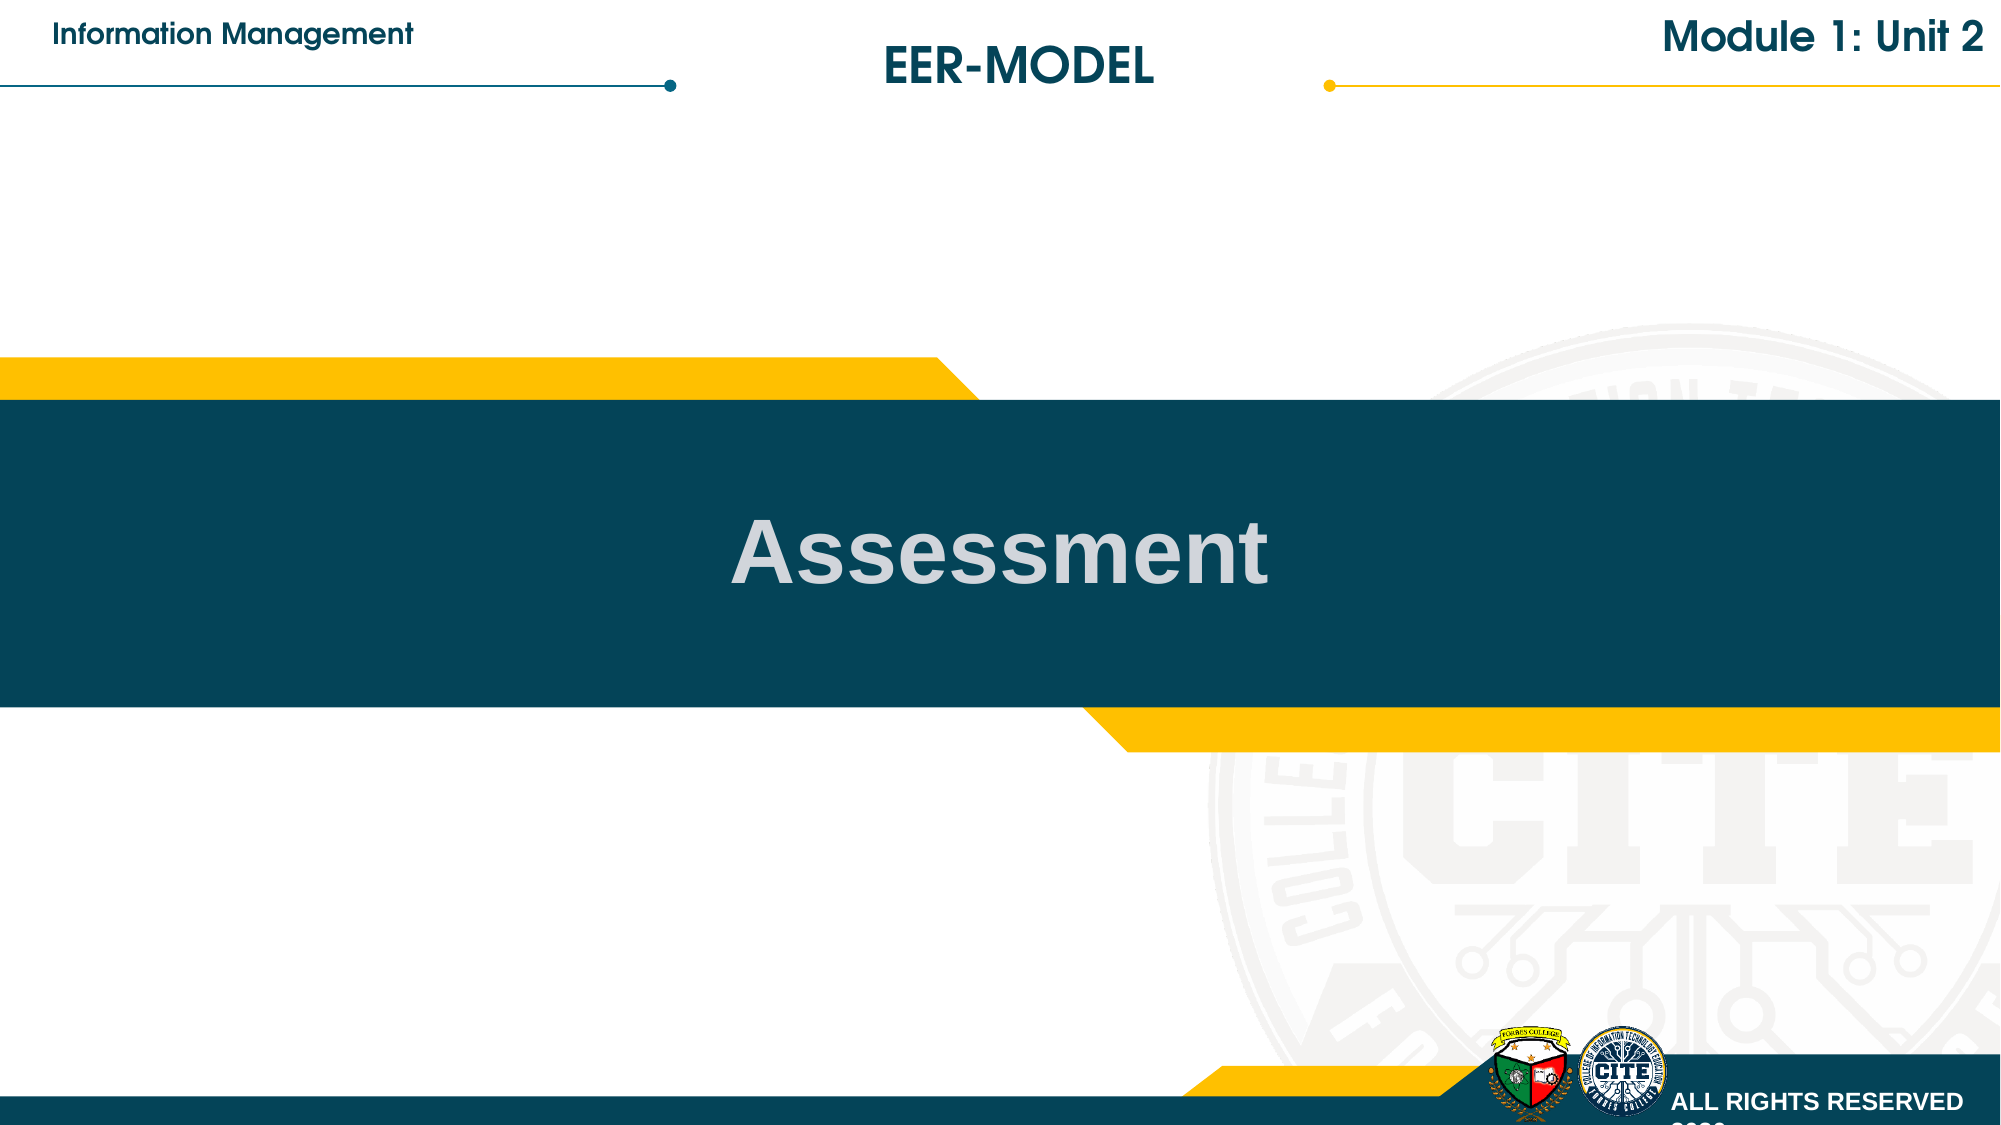

Module 1: Unit 2
Information Management
EER-MODEL
# Assessment